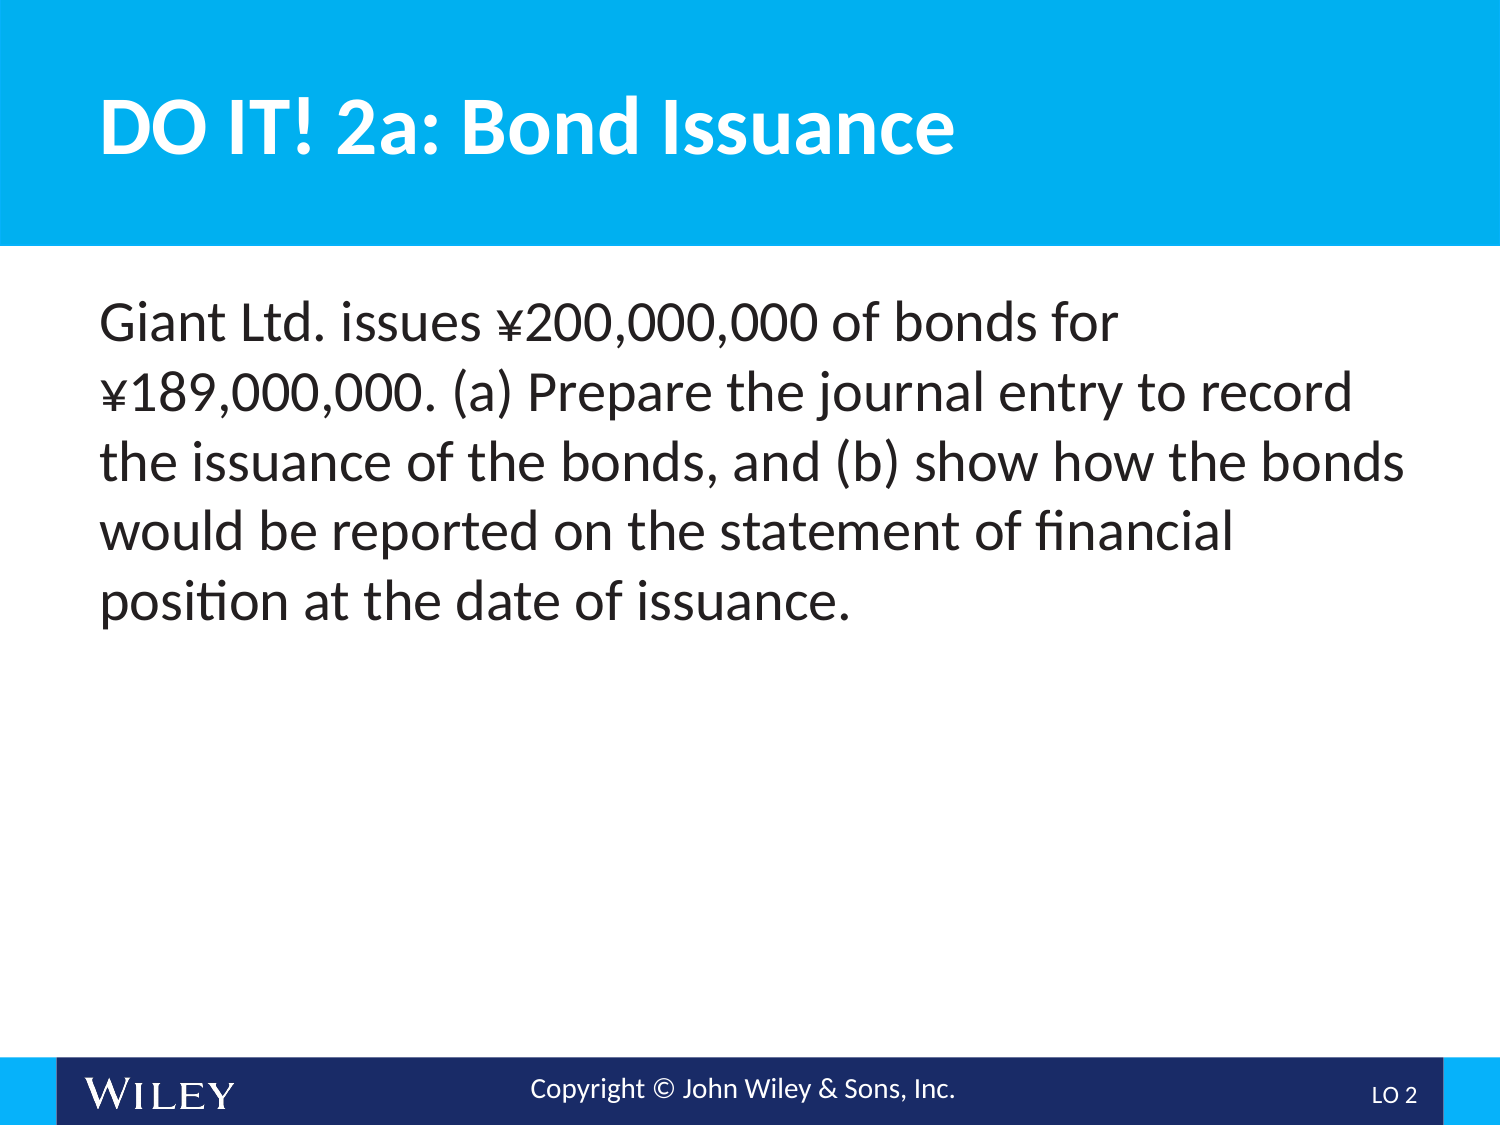

# DO IT! 2a: Bond Issuance
Giant Ltd. issues ¥200,000,000 of bonds for ¥189,000,000. (a) Prepare the journal entry to record the issuance of the bonds, and (b) show how the bonds would be reported on the statement of financial position at the date of issuance.
L O 2